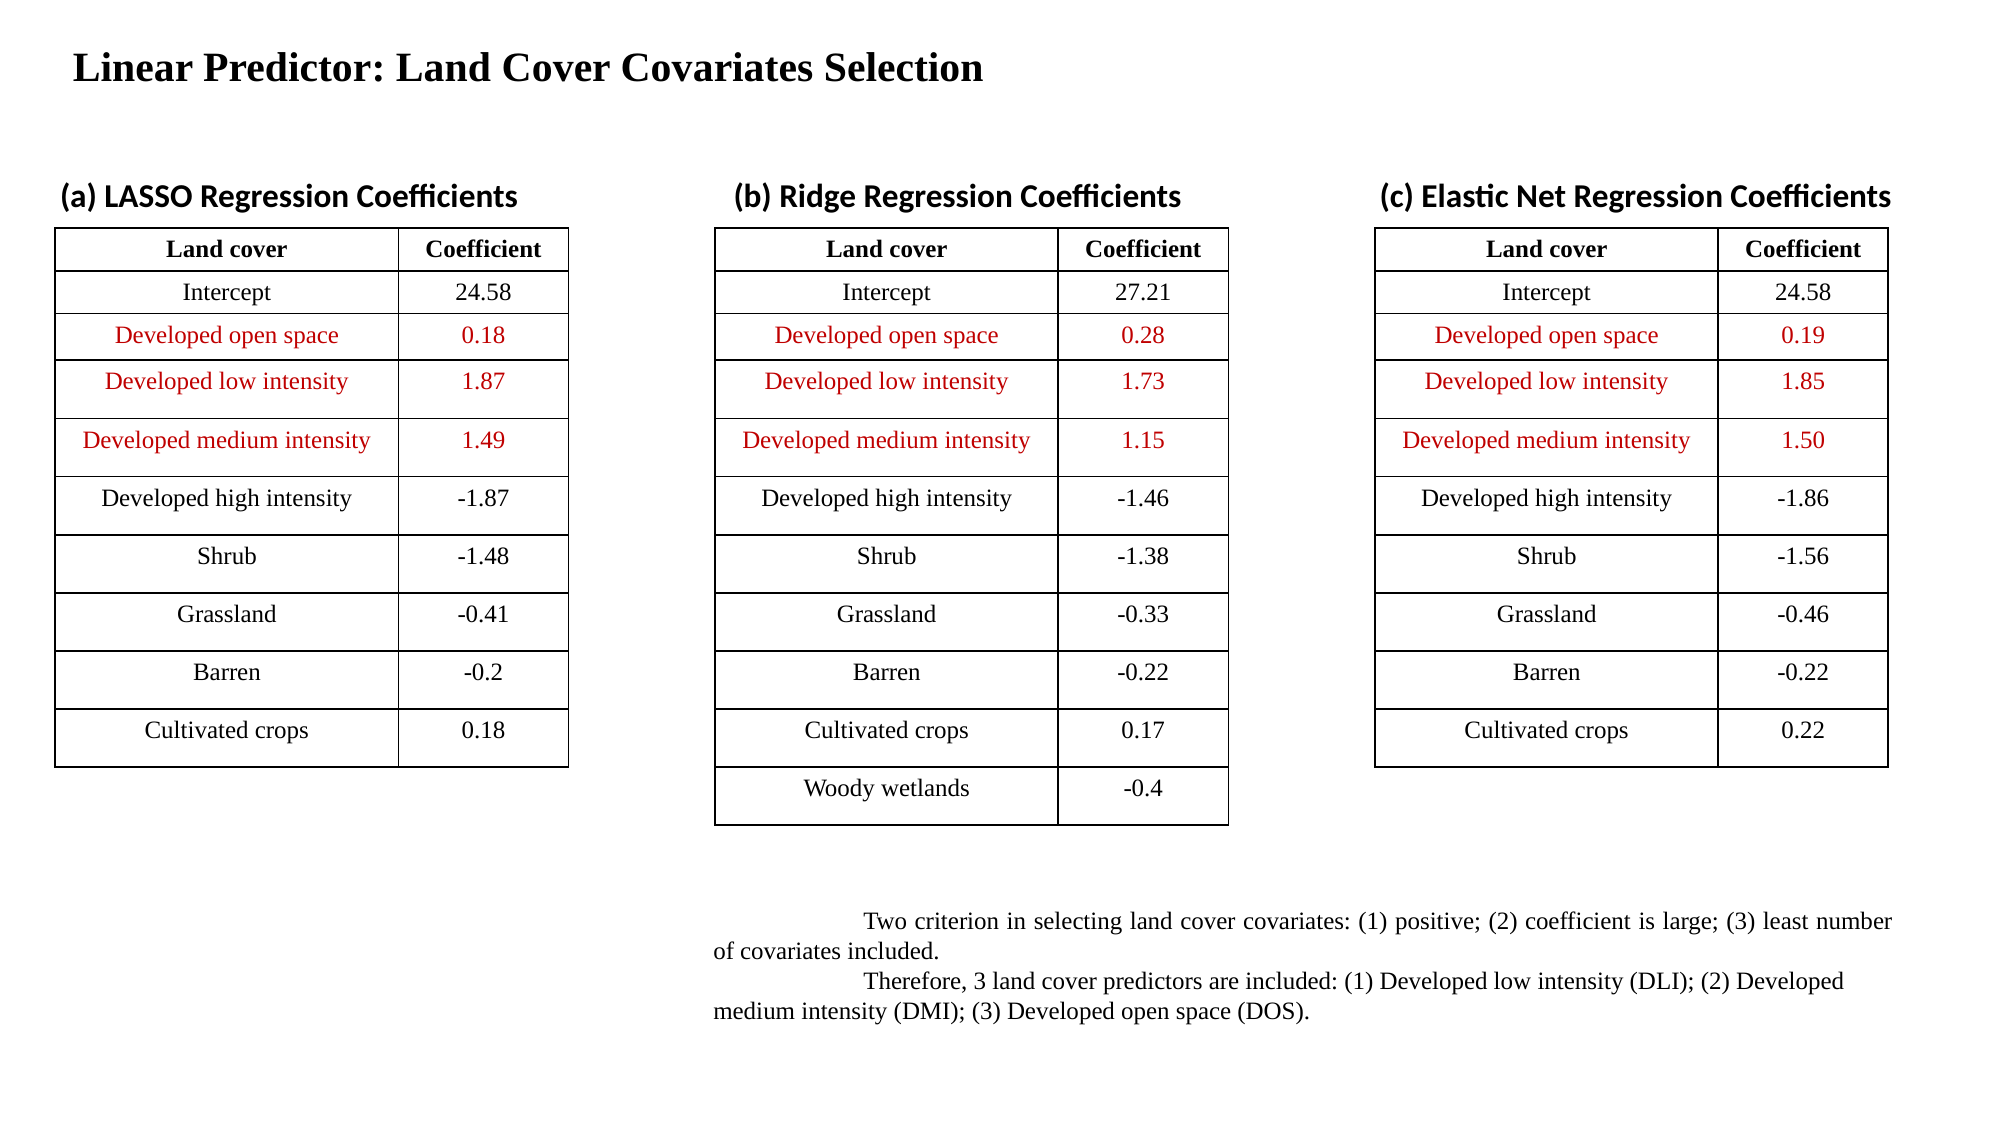

Linear Predictor: Land Cover Covariates Selection
(a) LASSO Regression Coefficients
(b) Ridge Regression Coefficients
(c) Elastic Net Regression Coefficients
| Land cover | Coefficient |
| --- | --- |
| Intercept | 24.58 |
| Developed open space | 0.18 |
| Developed low intensity | 1.87 |
| Developed medium intensity | 1.49 |
| Developed high intensity | -1.87 |
| Shrub | -1.48 |
| Grassland | -0.41 |
| Barren | -0.2 |
| Cultivated crops | 0.18 |
| Land cover | Coefficient |
| --- | --- |
| Intercept | 24.58 |
| Developed open space | 0.19 |
| Developed low intensity | 1.85 |
| Developed medium intensity | 1.50 |
| Developed high intensity | -1.86 |
| Shrub | -1.56 |
| Grassland | -0.46 |
| Barren | -0.22 |
| Cultivated crops | 0.22 |
| Land cover | Coefficient |
| --- | --- |
| Intercept | 27.21 |
| Developed open space | 0.28 |
| Developed low intensity | 1.73 |
| Developed medium intensity | 1.15 |
| Developed high intensity | -1.46 |
| Shrub | -1.38 |
| Grassland | -0.33 |
| Barren | -0.22 |
| Cultivated crops | 0.17 |
| Woody wetlands | -0.4 |
	Two criterion in selecting land cover covariates: (1) positive; (2) coefficient is large; (3) least number of covariates included.
	Therefore, 3 land cover predictors are included: (1) Developed low intensity (DLI); (2) Developed
medium intensity (DMI); (3) Developed open space (DOS).